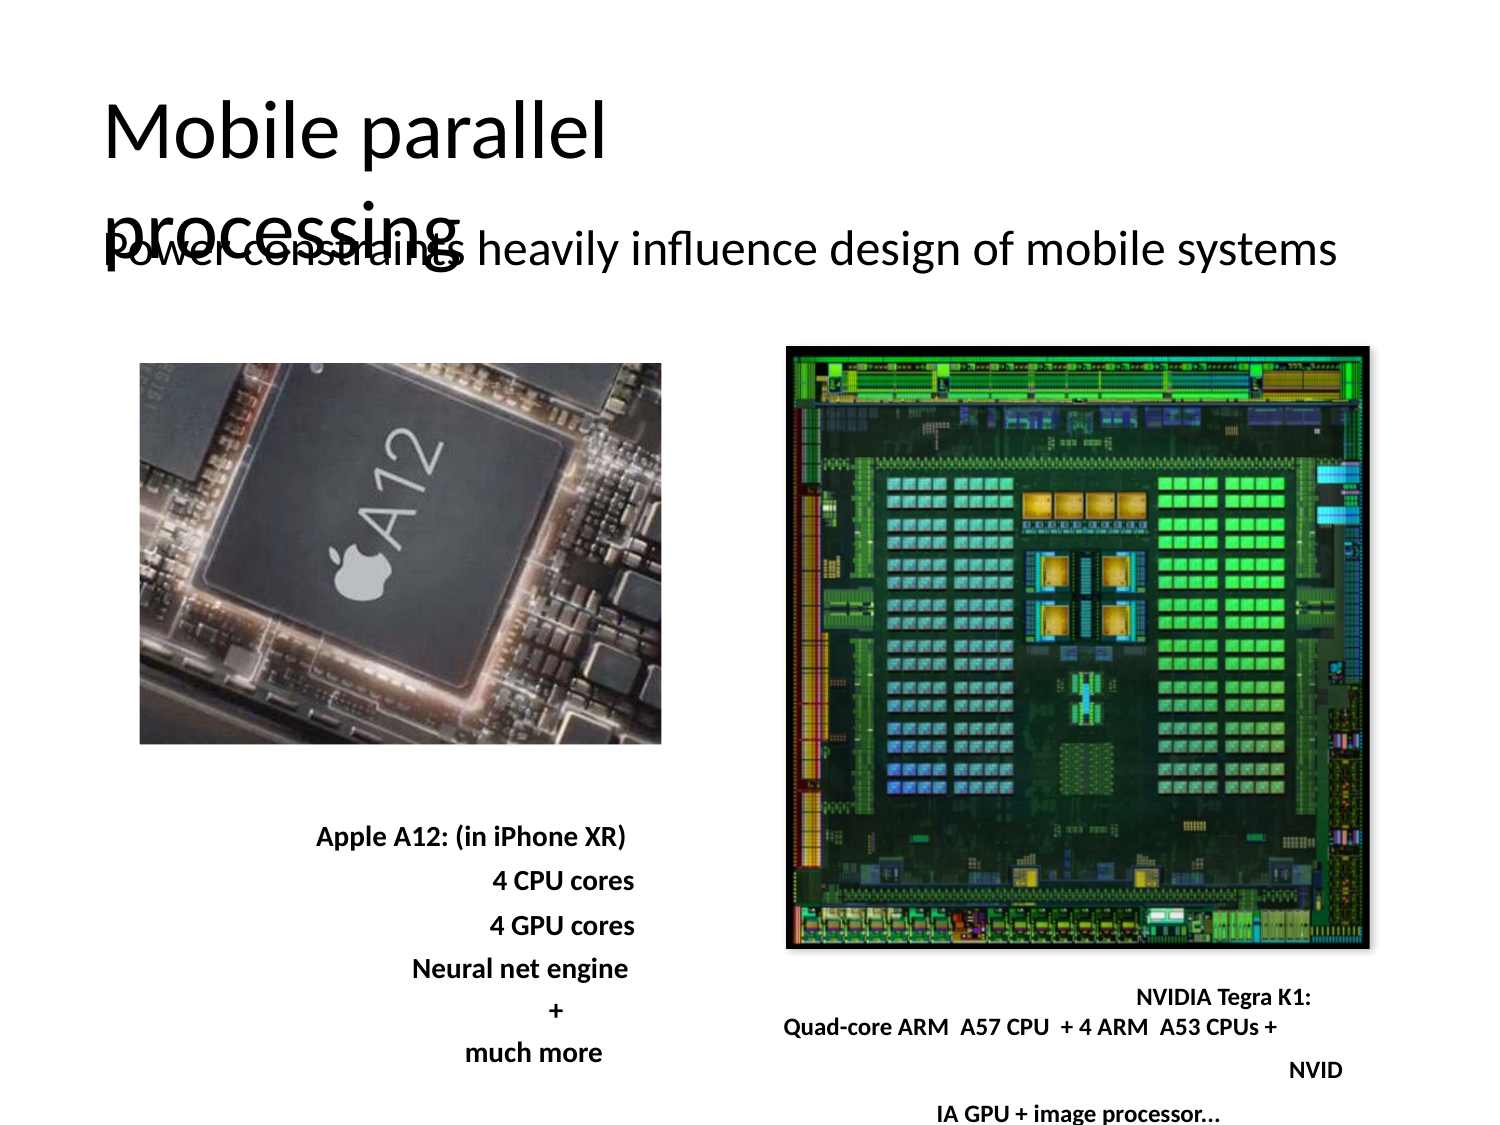

Mobile parallel processing
Power constraints heavily influence design of mobile systems

Apple A12: (in iPhone XR)
4 CPU cores
4 GPU cores  Neural net engine
+ much more
NVIDIA Tegra K1:  Quad-core ARM  A57 CPU  + 4 ARM  A53 CPUs +
NVIDIA GPU + image processor...